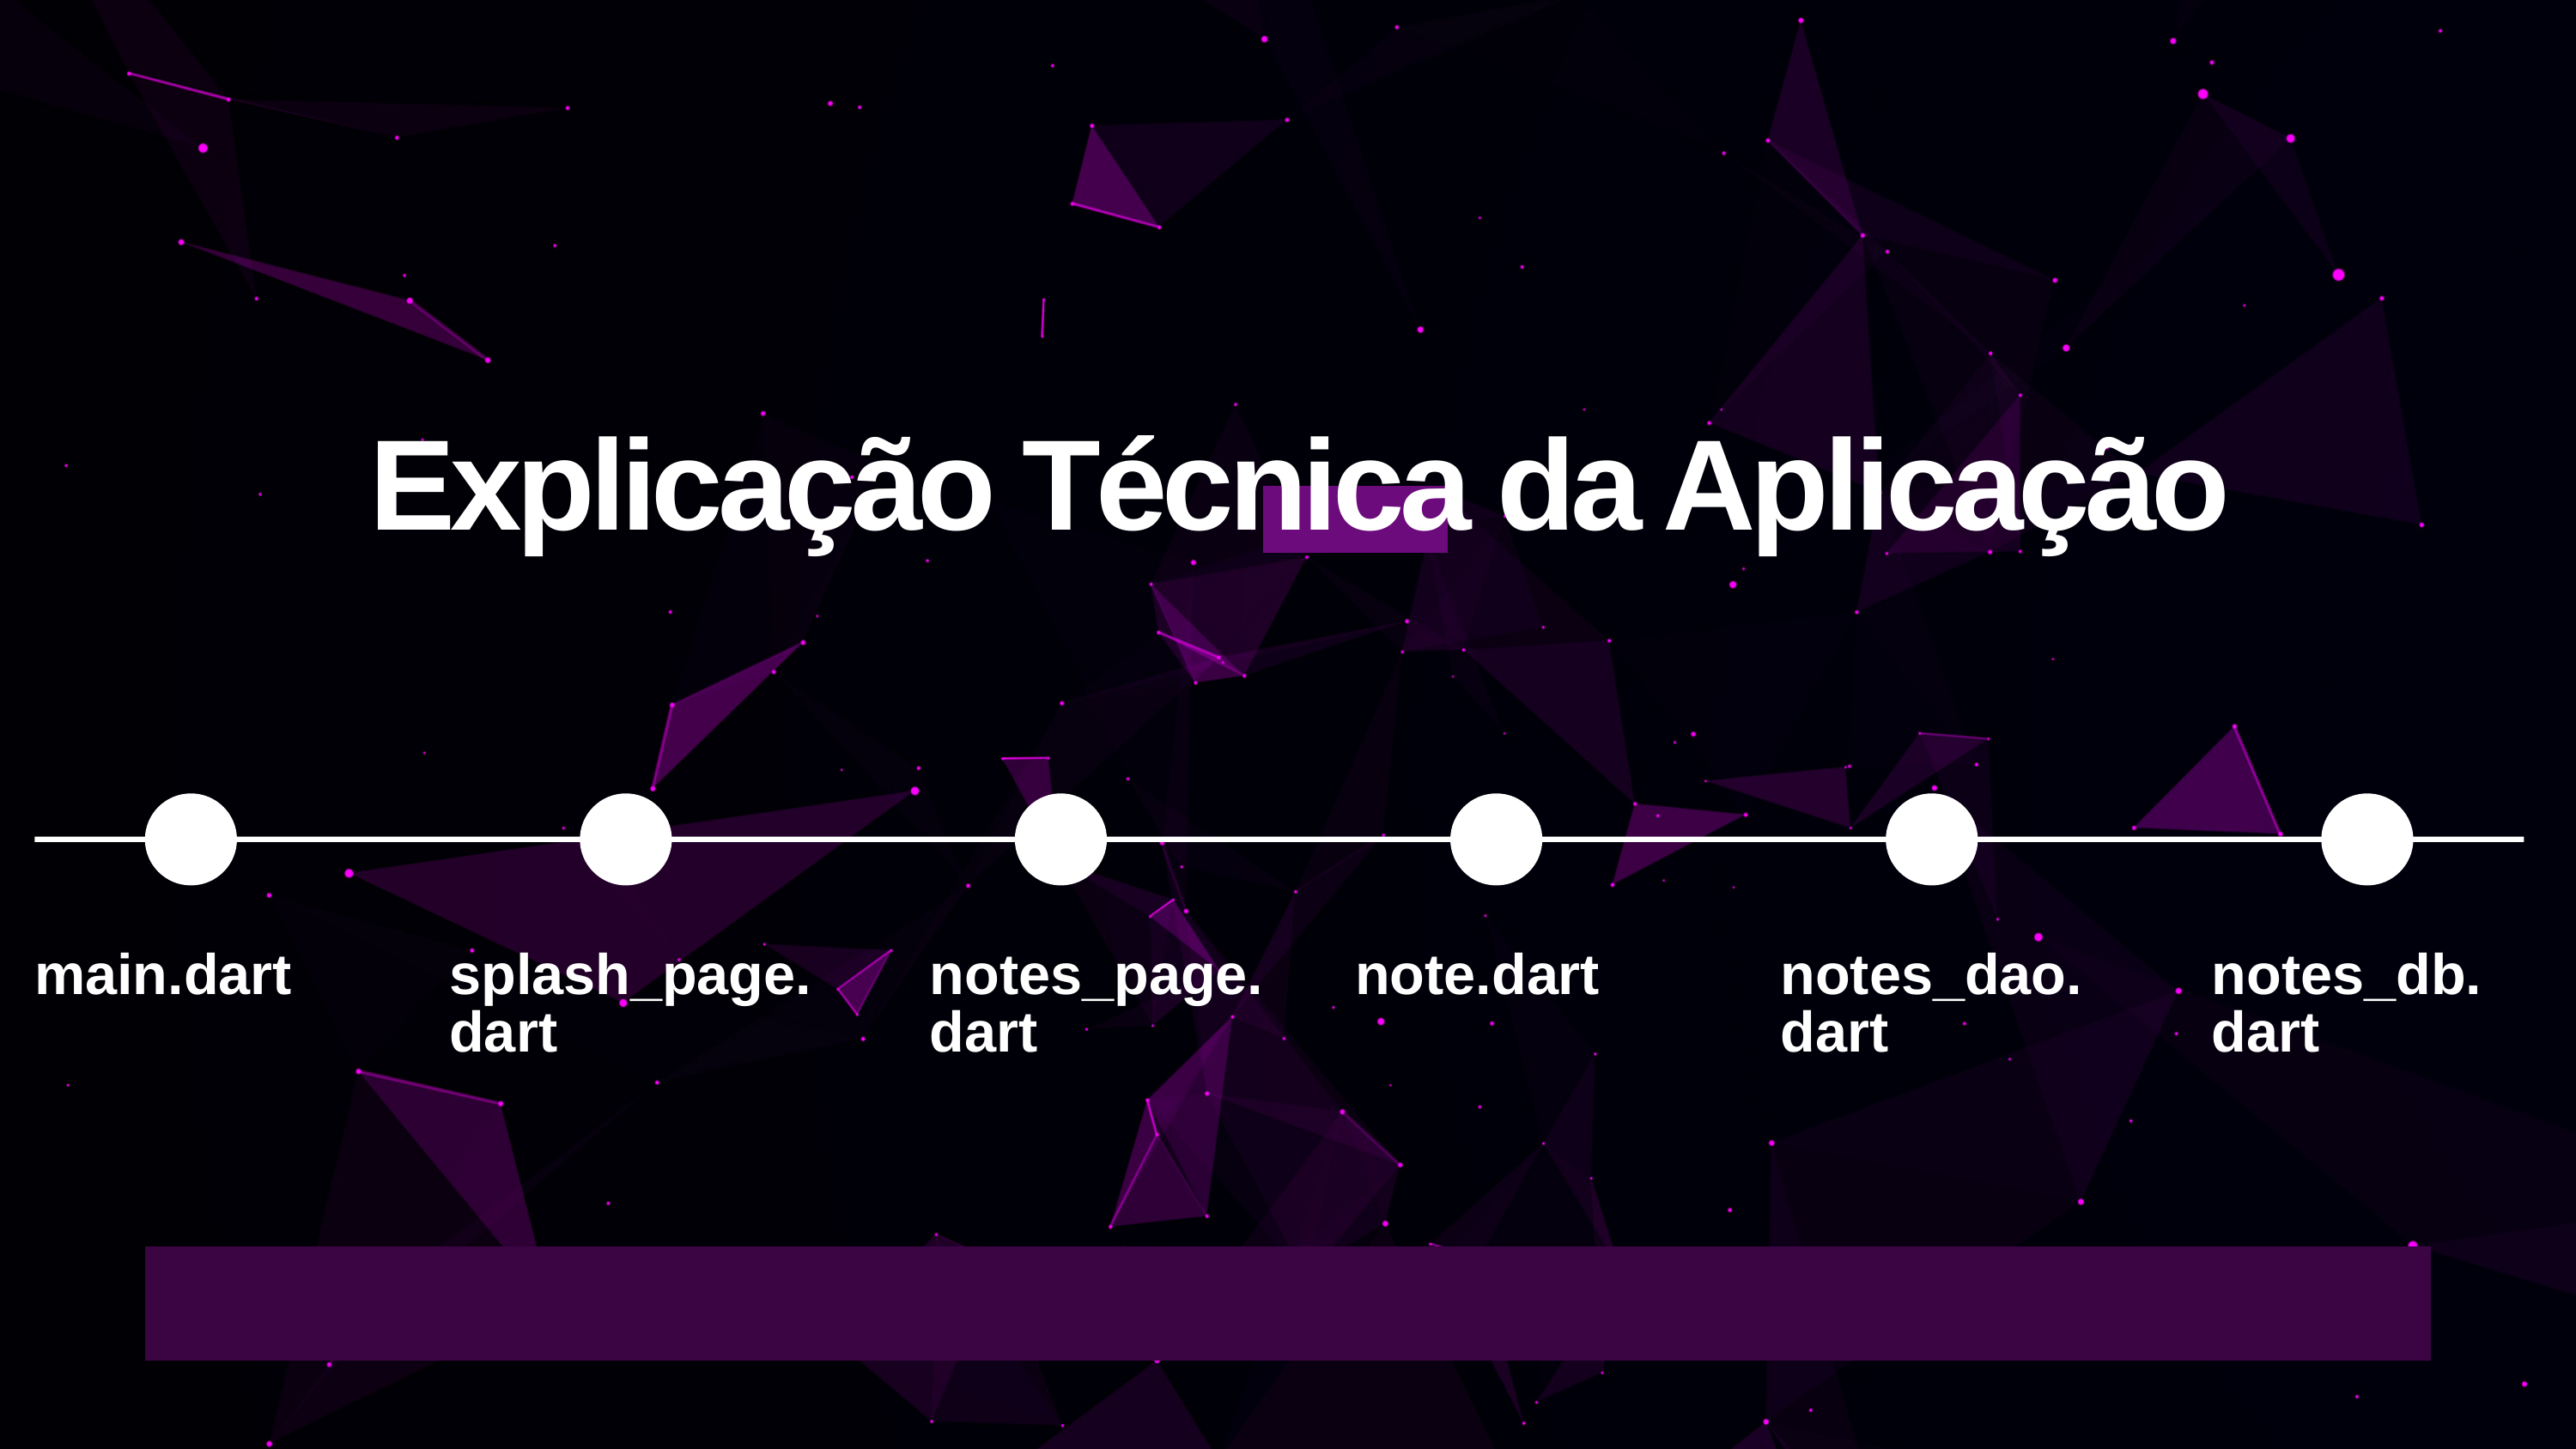

Explicação Técnica da Aplicação

main.dart
splash_page.dart
notes_page.dart
note.dart
notes_dao.dart
notes_db.dart